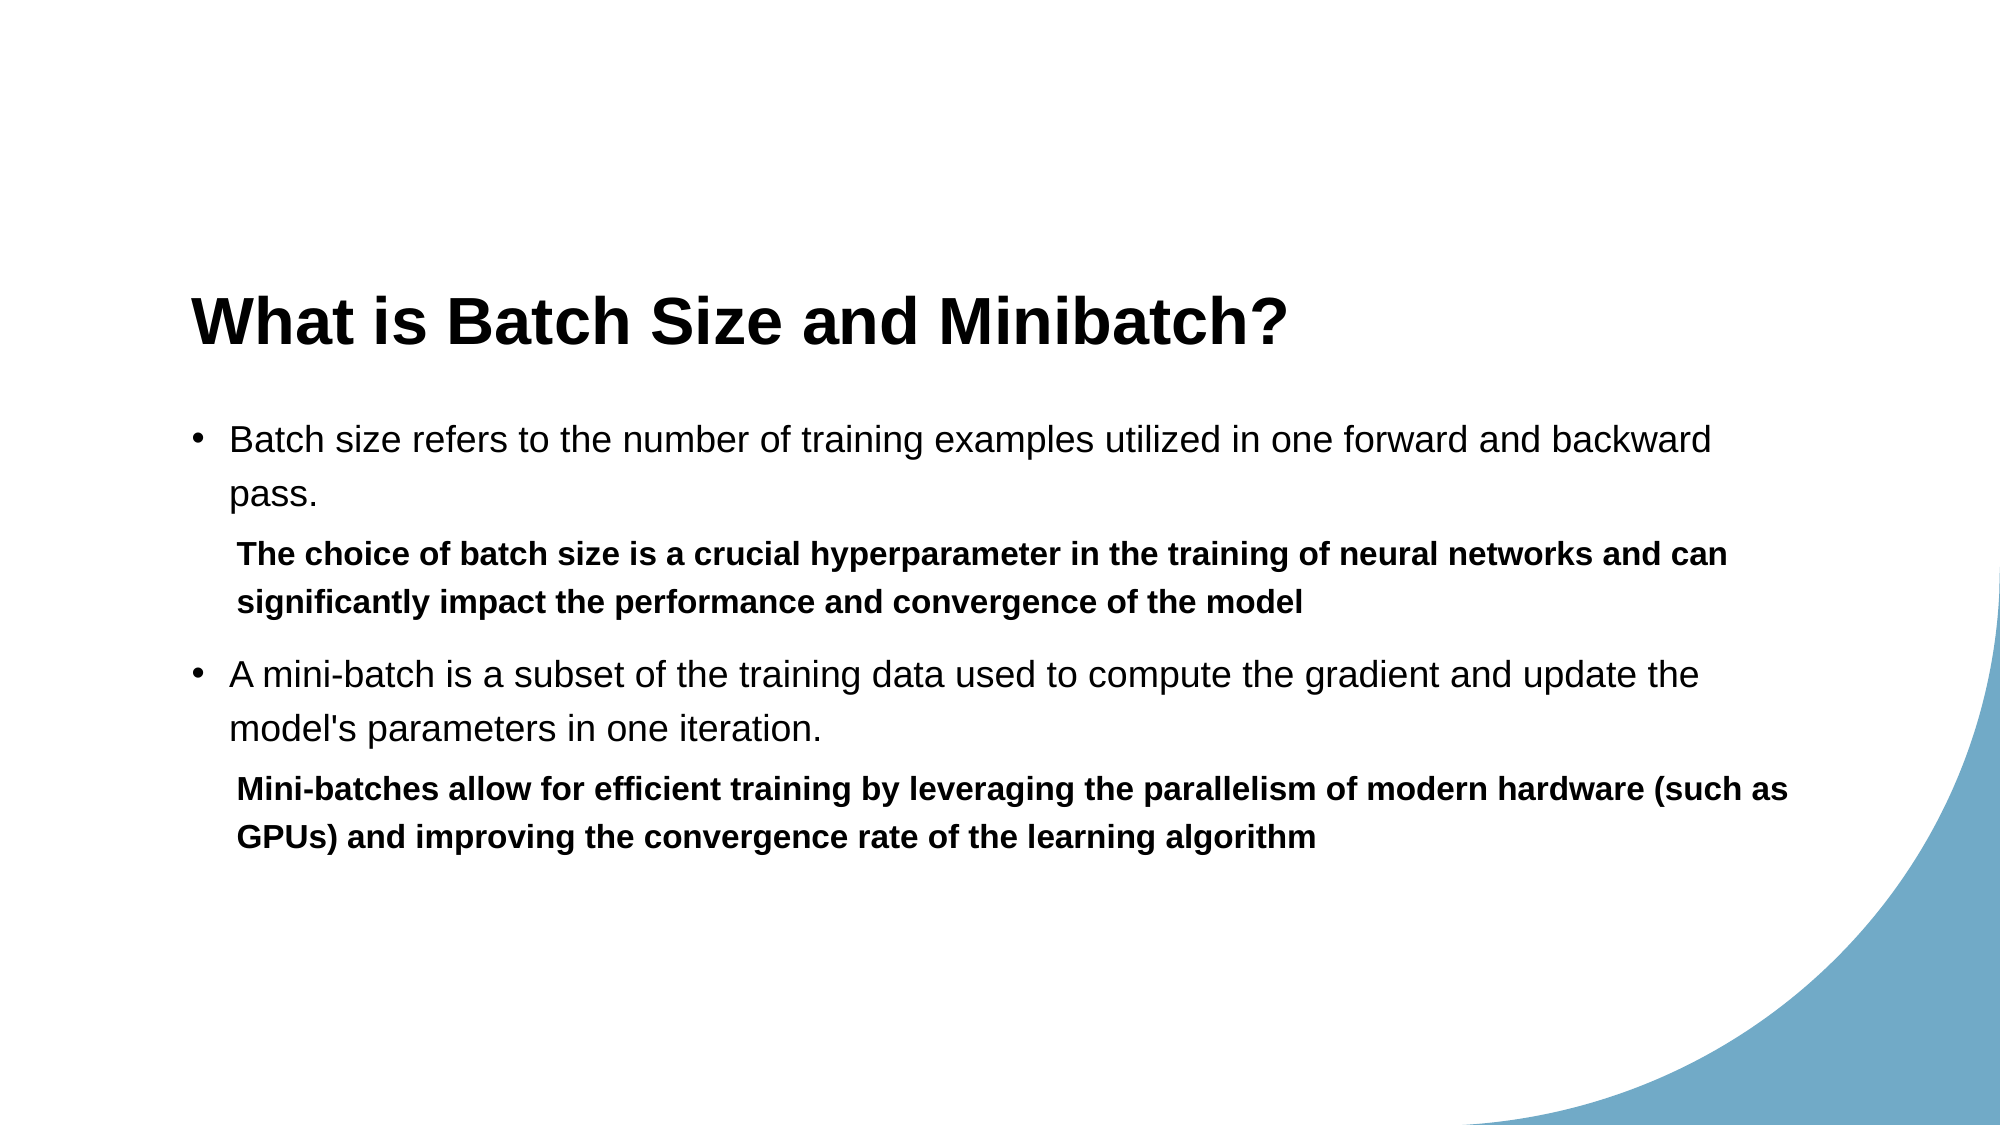

# What is Batch Size and Minibatch?
Batch size refers to the number of training examples utilized in one forward and backward pass.
The choice of batch size is a crucial hyperparameter in the training of neural networks and can significantly impact the performance and convergence of the model
A mini-batch is a subset of the training data used to compute the gradient and update the model's parameters in one iteration.
Mini-batches allow for efficient training by leveraging the parallelism of modern hardware (such as GPUs) and improving the convergence rate of the learning algorithm